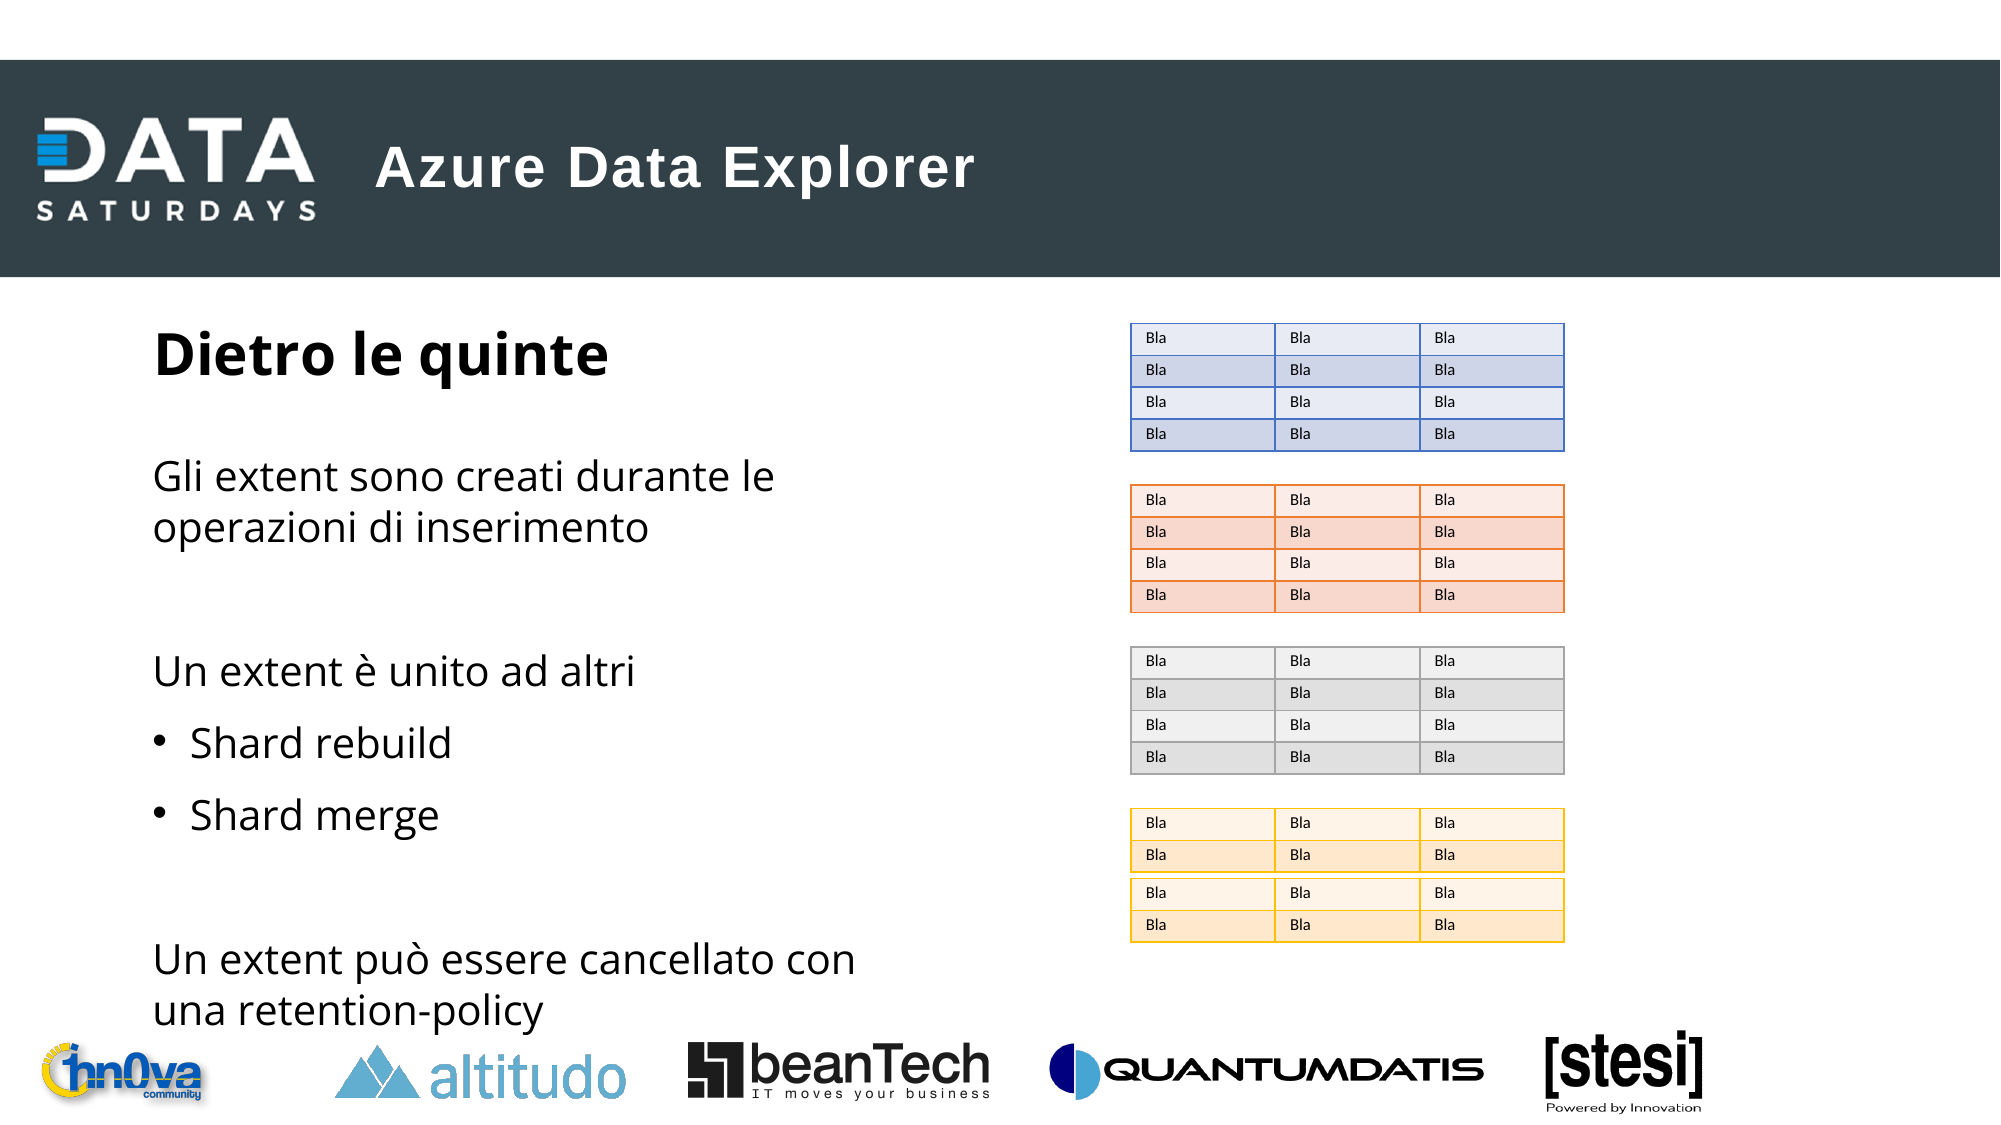

# Azure Data Explorer
Dietro le quinte
| Bla | Bla | Bla |
| --- | --- | --- |
| Bla | Bla | Bla |
| Bla | Bla | Bla |
| Bla | Bla | Bla |
Gli extent sono creati durante le operazioni di inserimento

Un extent è unito ad altri
Shard rebuild
Shard merge

Un extent può essere cancellato con una retention-policy
| Bla | Bla | Bla |
| --- | --- | --- |
| Bla | Bla | Bla |
| Bla | Bla | Bla |
| Bla | Bla | Bla |
| Bla | Bla | Bla |
| --- | --- | --- |
| Bla | Bla | Bla |
| Bla | Bla | Bla |
| Bla | Bla | Bla |
| Bla | Bla | Bla |
| --- | --- | --- |
| Bla | Bla | Bla |
| Bla | Bla | Bla |
| --- | --- | --- |
| Bla | Bla | Bla |